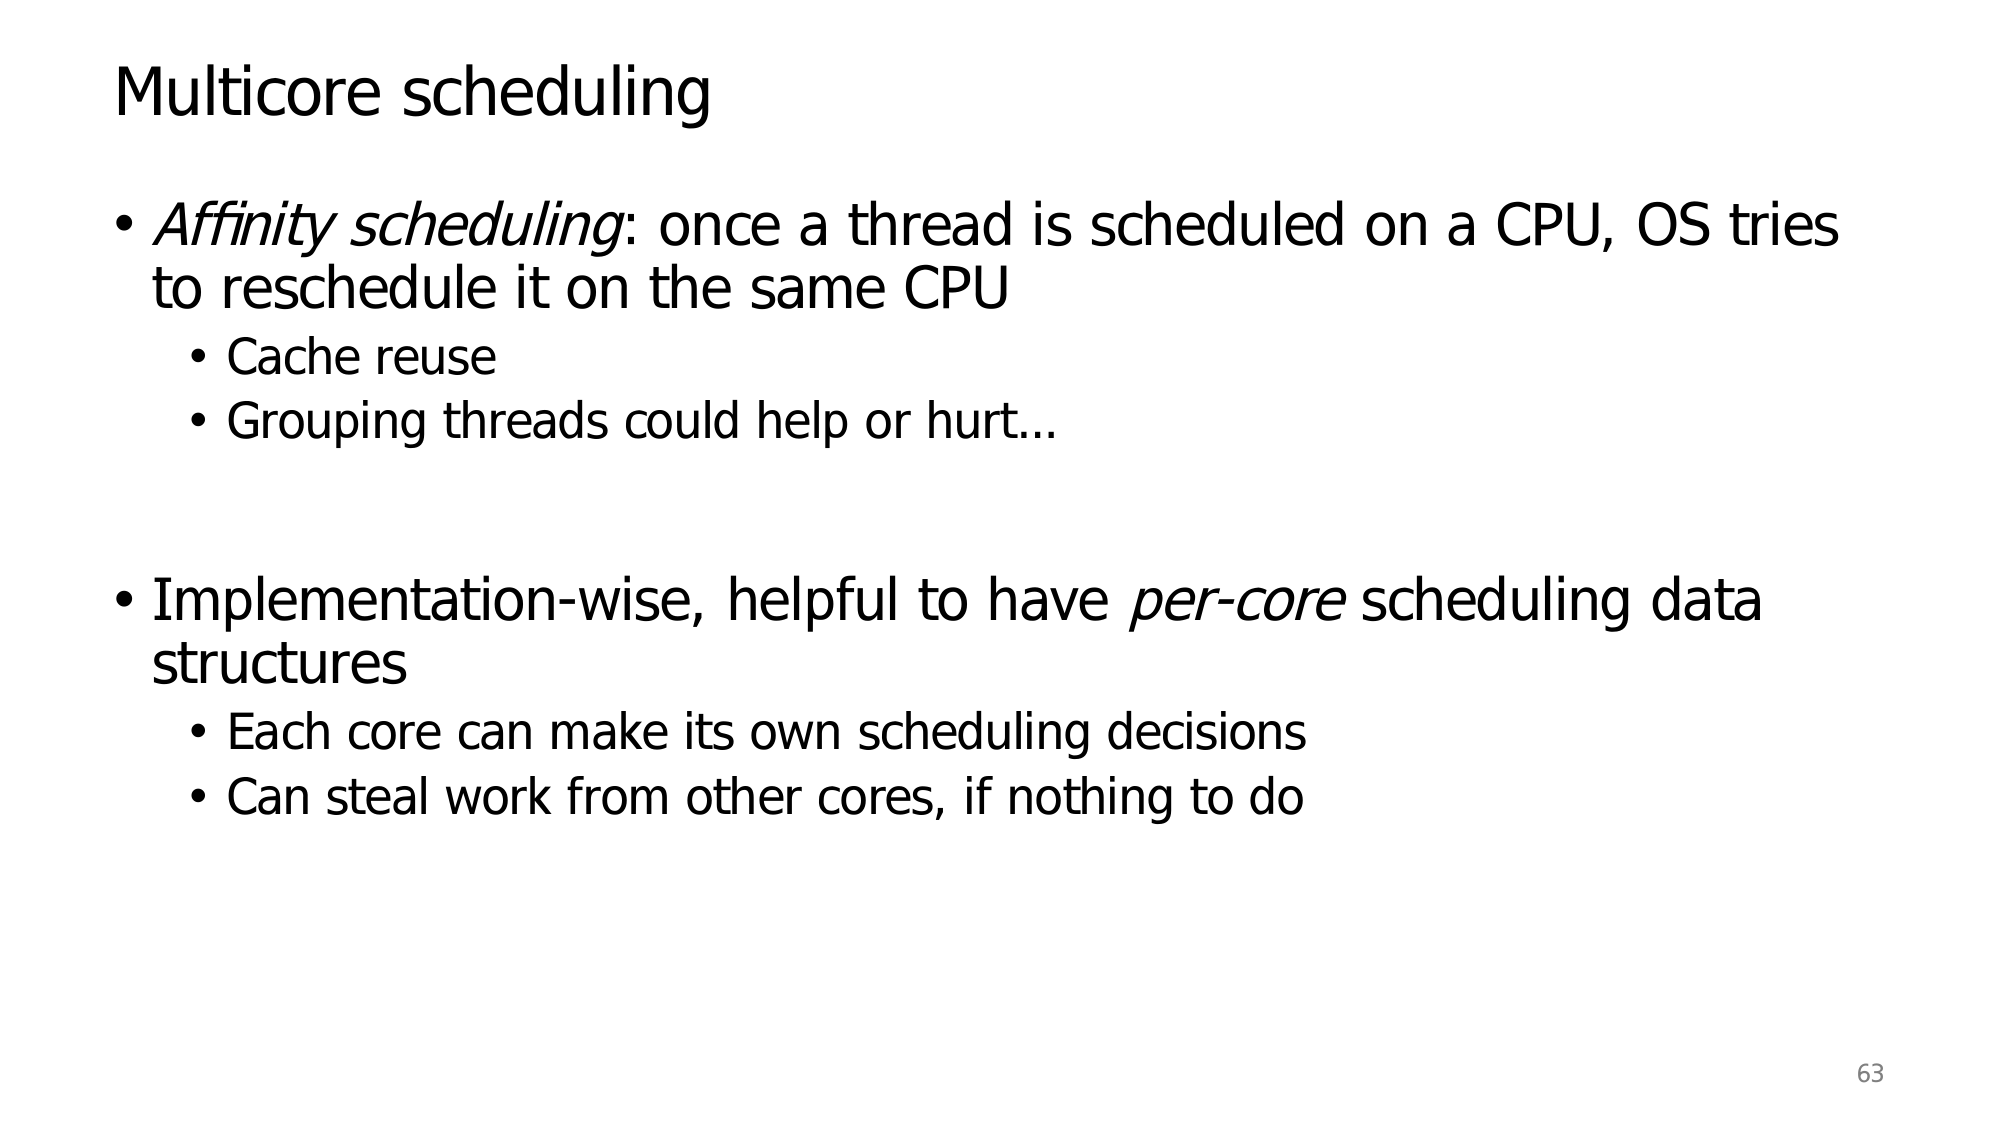

# Multicore scheduling
Affinity scheduling: once a thread is scheduled on a CPU, OS tries to reschedule it on the same CPU
Cache reuse
Grouping threads could help or hurt…

Implementation-wise, helpful to have per-core scheduling data structures
Each core can make its own scheduling decisions
Can steal work from other cores, if nothing to do
63